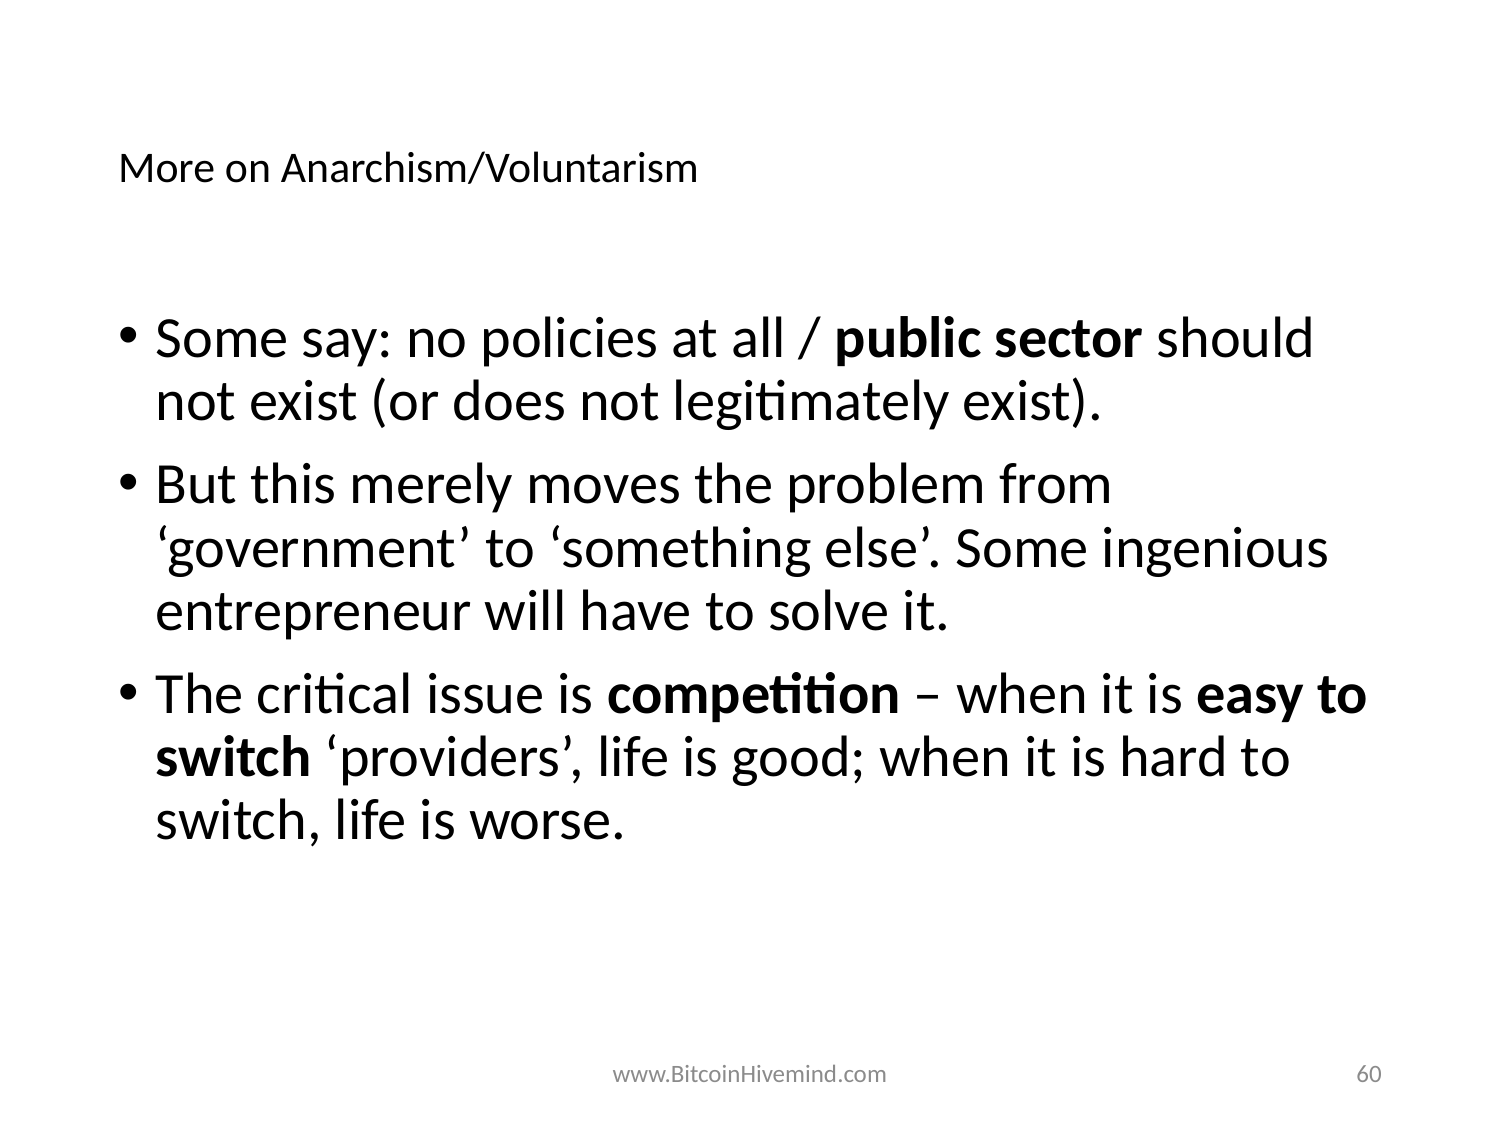

# More on Anarchism/Voluntarism
Some say: no policies at all / public sector should not exist (or does not legitimately exist).
But this merely moves the problem from ‘government’ to ‘something else’. Some ingenious entrepreneur will have to solve it.
The critical issue is competition – when it is easy to switch ‘providers’, life is good; when it is hard to switch, life is worse.
www.BitcoinHivemind.com
60